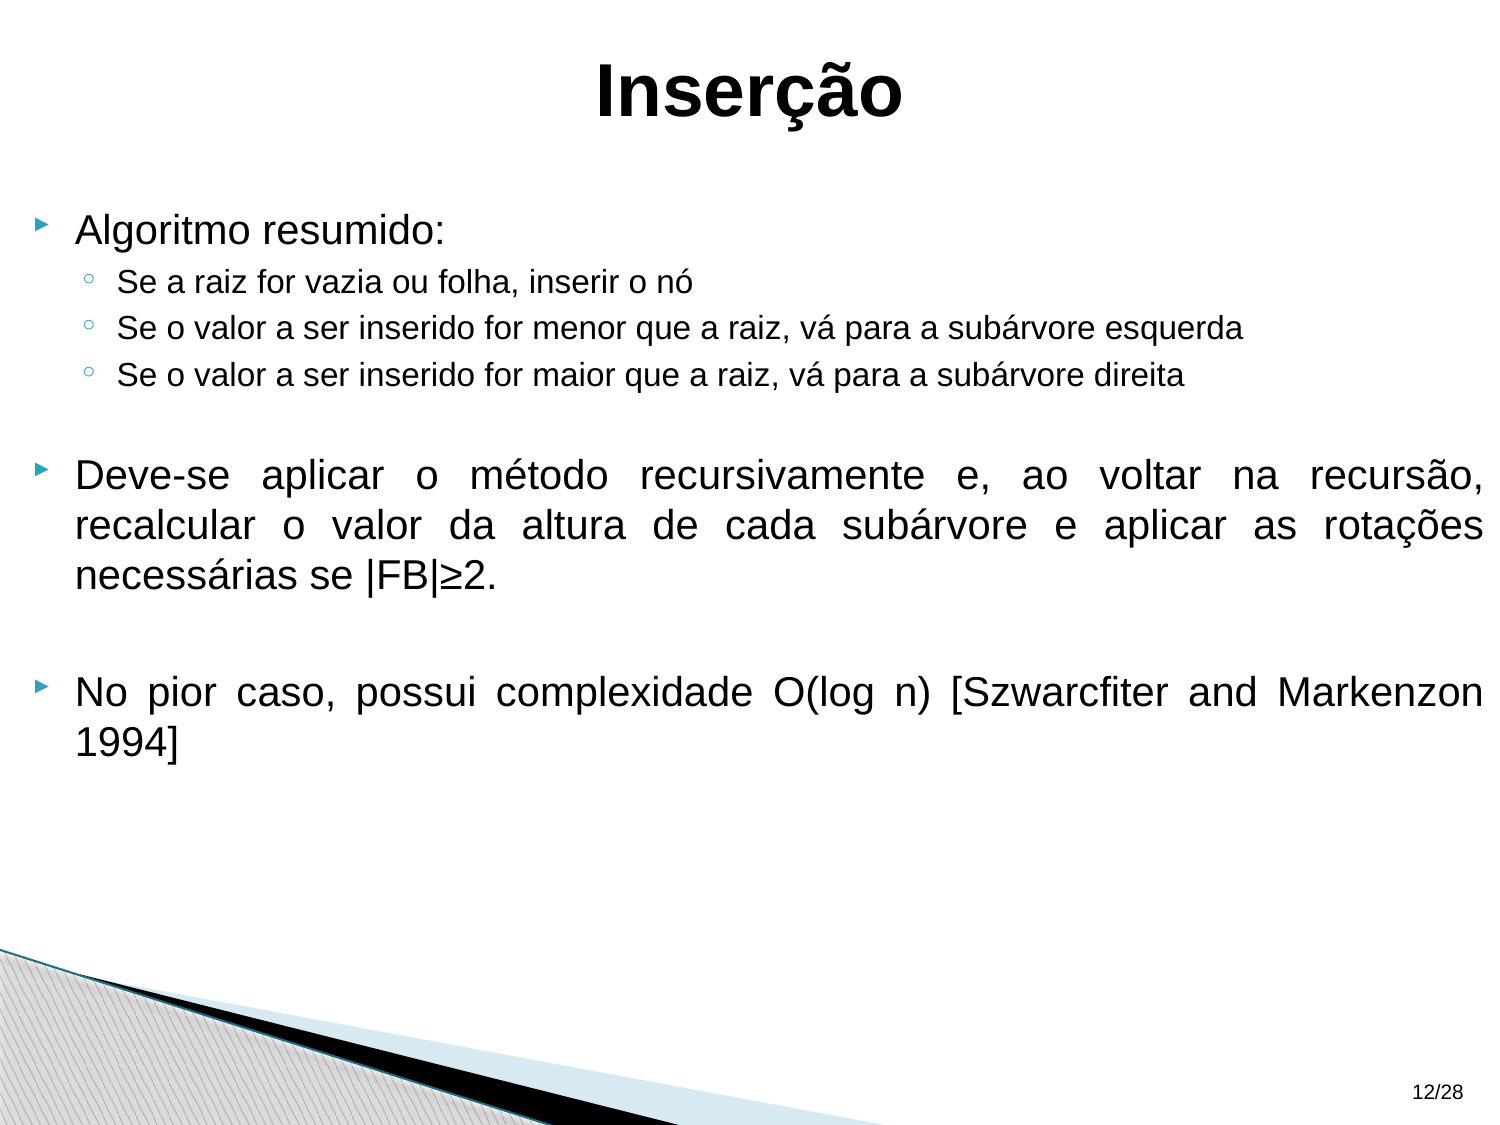

# Inserção

Algoritmo resumido:
Se a raiz for vazia ou folha, inserir o nó
Se o valor a ser inserido for menor que a raiz, vá para a subárvore esquerda
Se o valor a ser inserido for maior que a raiz, vá para a subárvore direita

Deve-se aplicar o método recursivamente e, ao voltar na recursão, recalcular o valor da altura de cada subárvore e aplicar as rotações necessárias se |FB|≥2.

No pior caso, possui complexidade O(log n) [Szwarcfiter and Markenzon 1994]

12/28